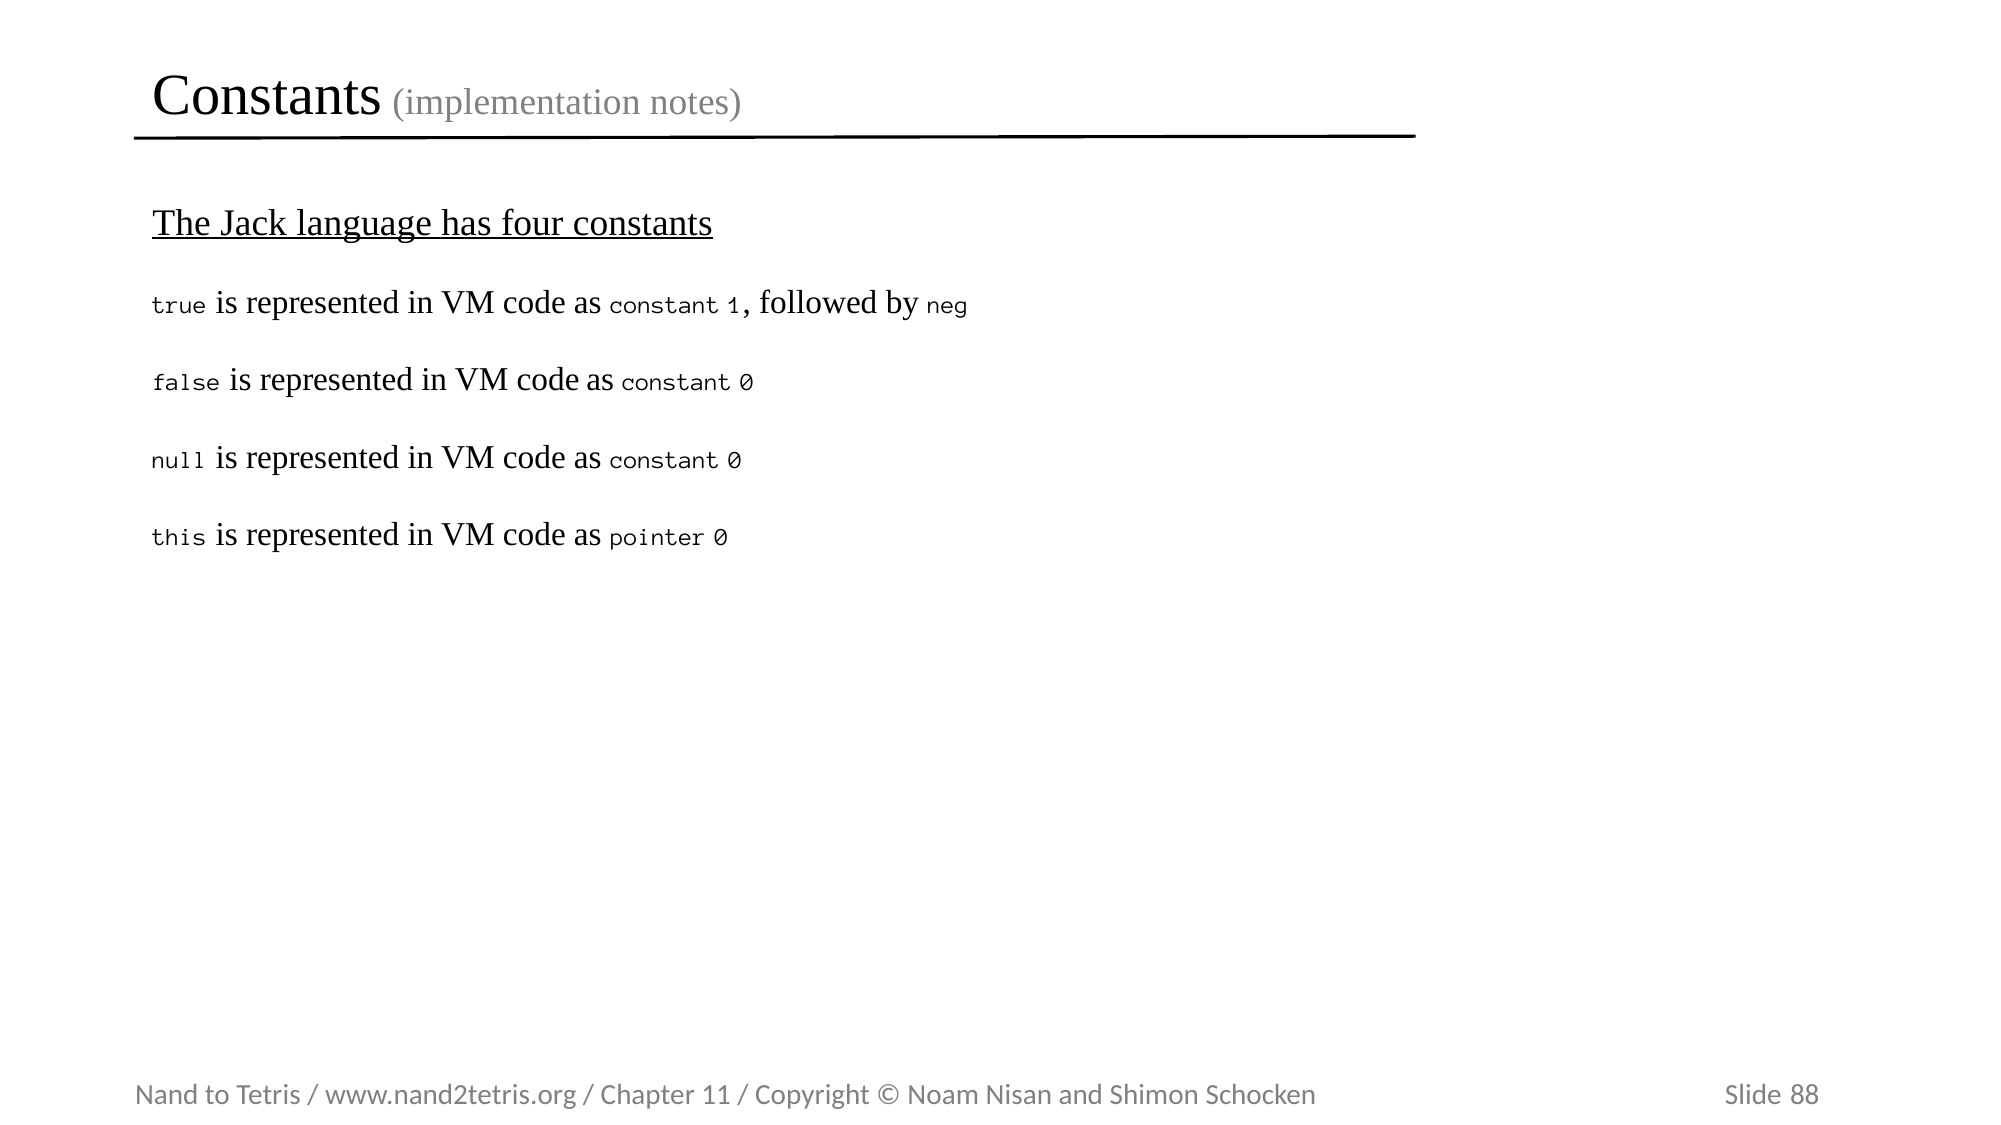

# Constants (implementation notes)
The Jack language has four constants
true is represented in VM code as constant 1, followed by neg
false is represented in VM code as constant 0
null is represented in VM code as constant 0
this is represented in VM code as pointer 0